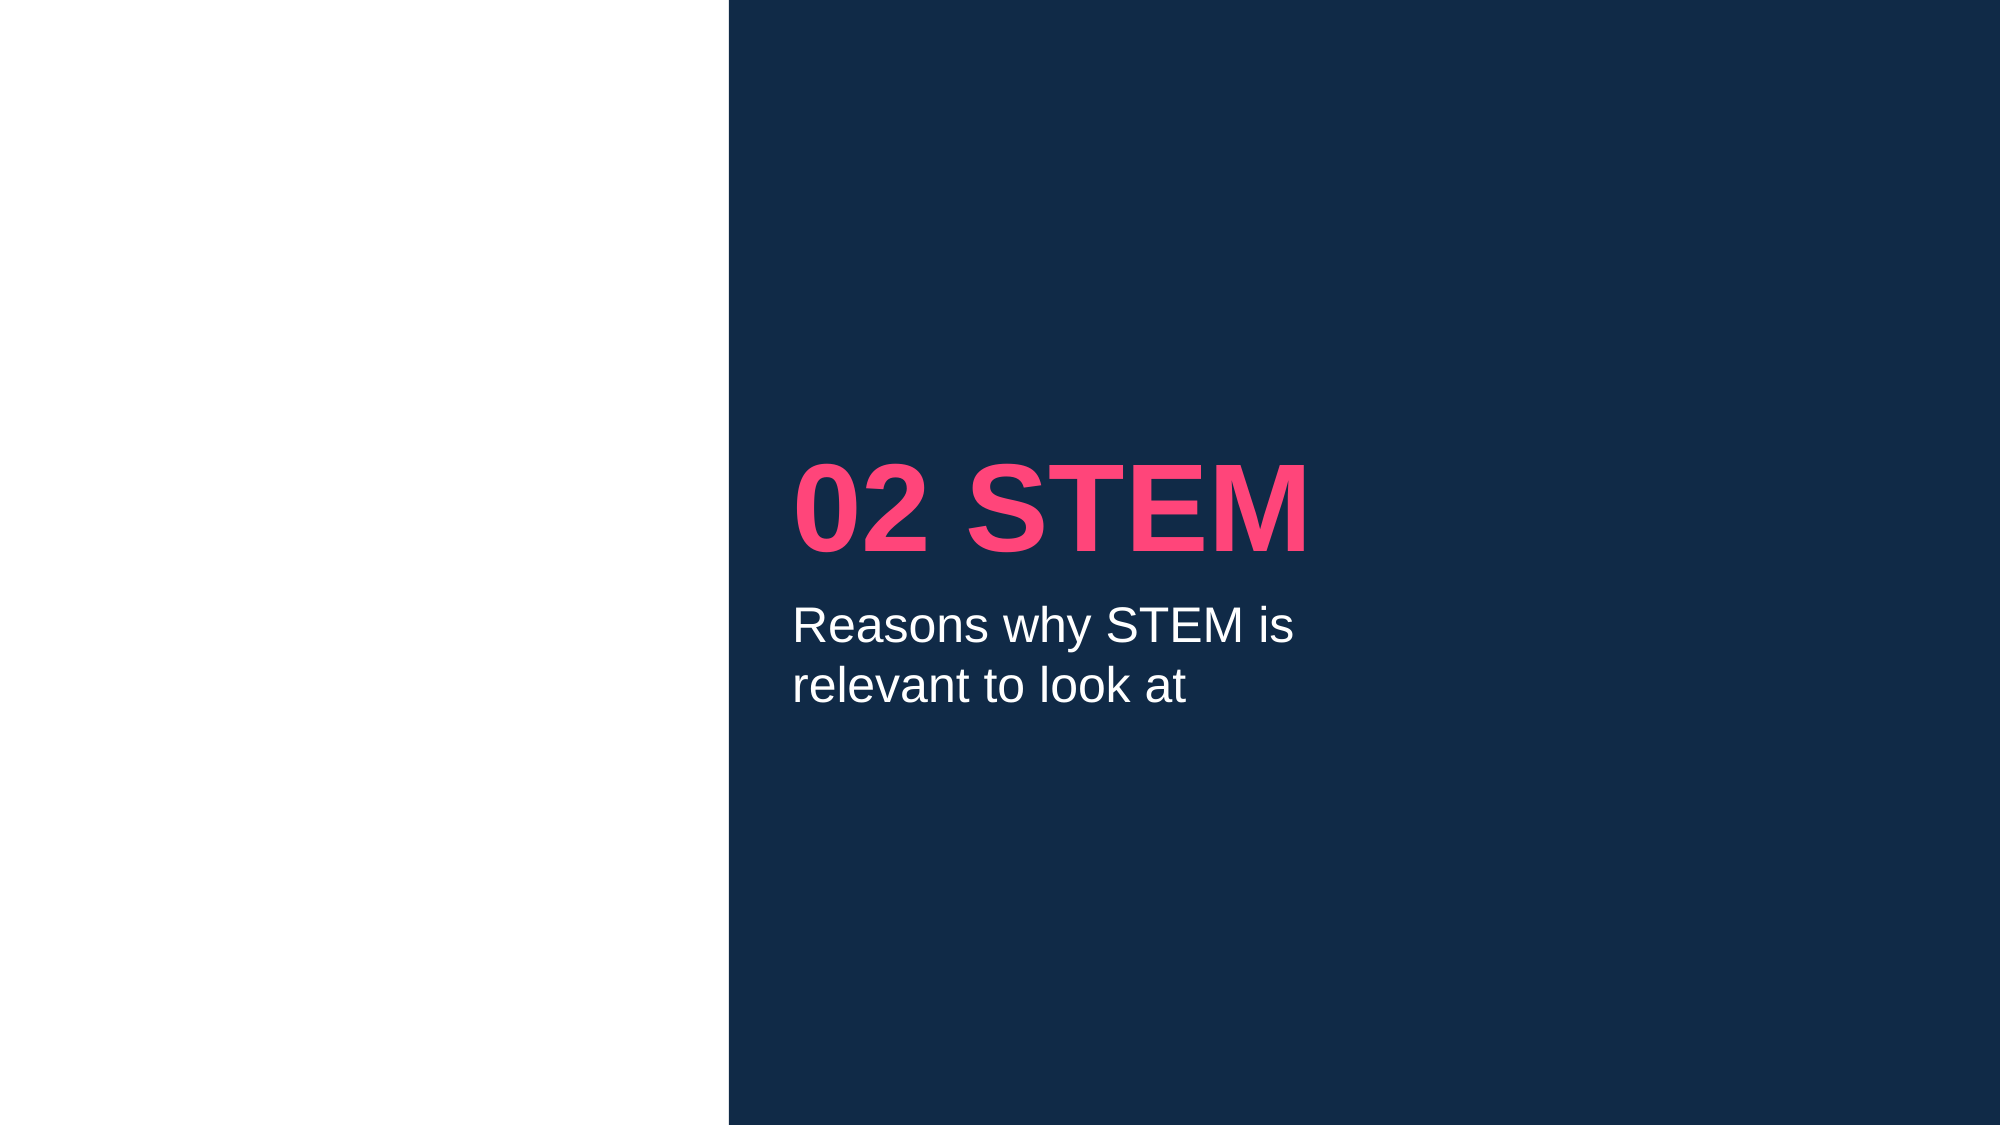

02 STEM
Reasons why STEM is relevant to look at